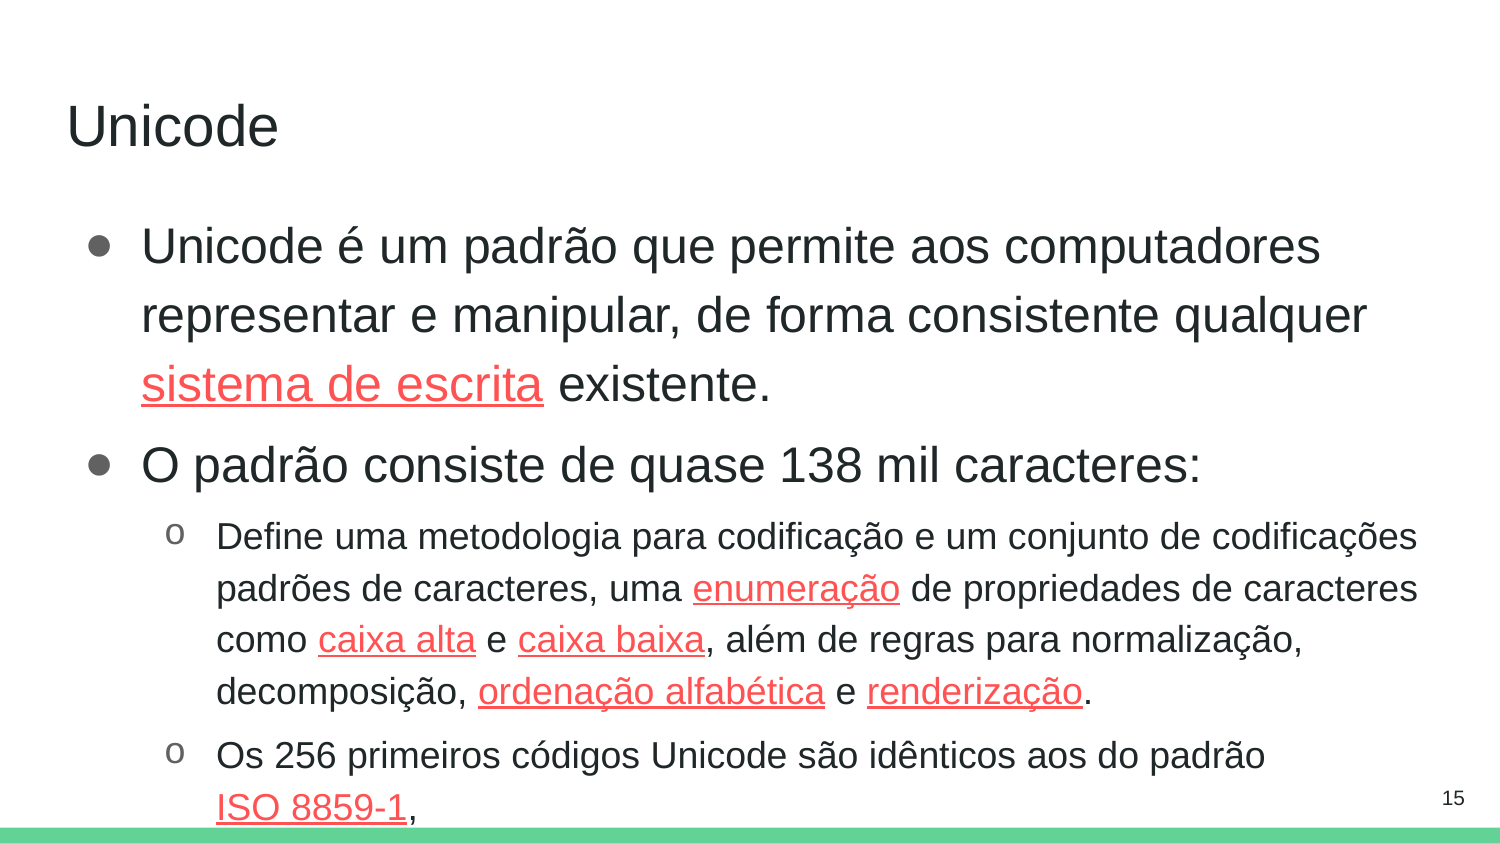

# Unicode
Unicode é um padrão que permite aos computadores representar e manipular, de forma consistente qualquer sistema de escrita existente.
O padrão consiste de quase 138 mil caracteres:
Define uma metodologia para codificação e um conjunto de codificações padrões de caracteres, uma enumeração de propriedades de caracteres como caixa alta e caixa baixa, além de regras para normalização, decomposição, ordenação alfabética e renderização.
Os 256 primeiros códigos Unicode são idênticos aos do padrão ISO 8859-1,
15